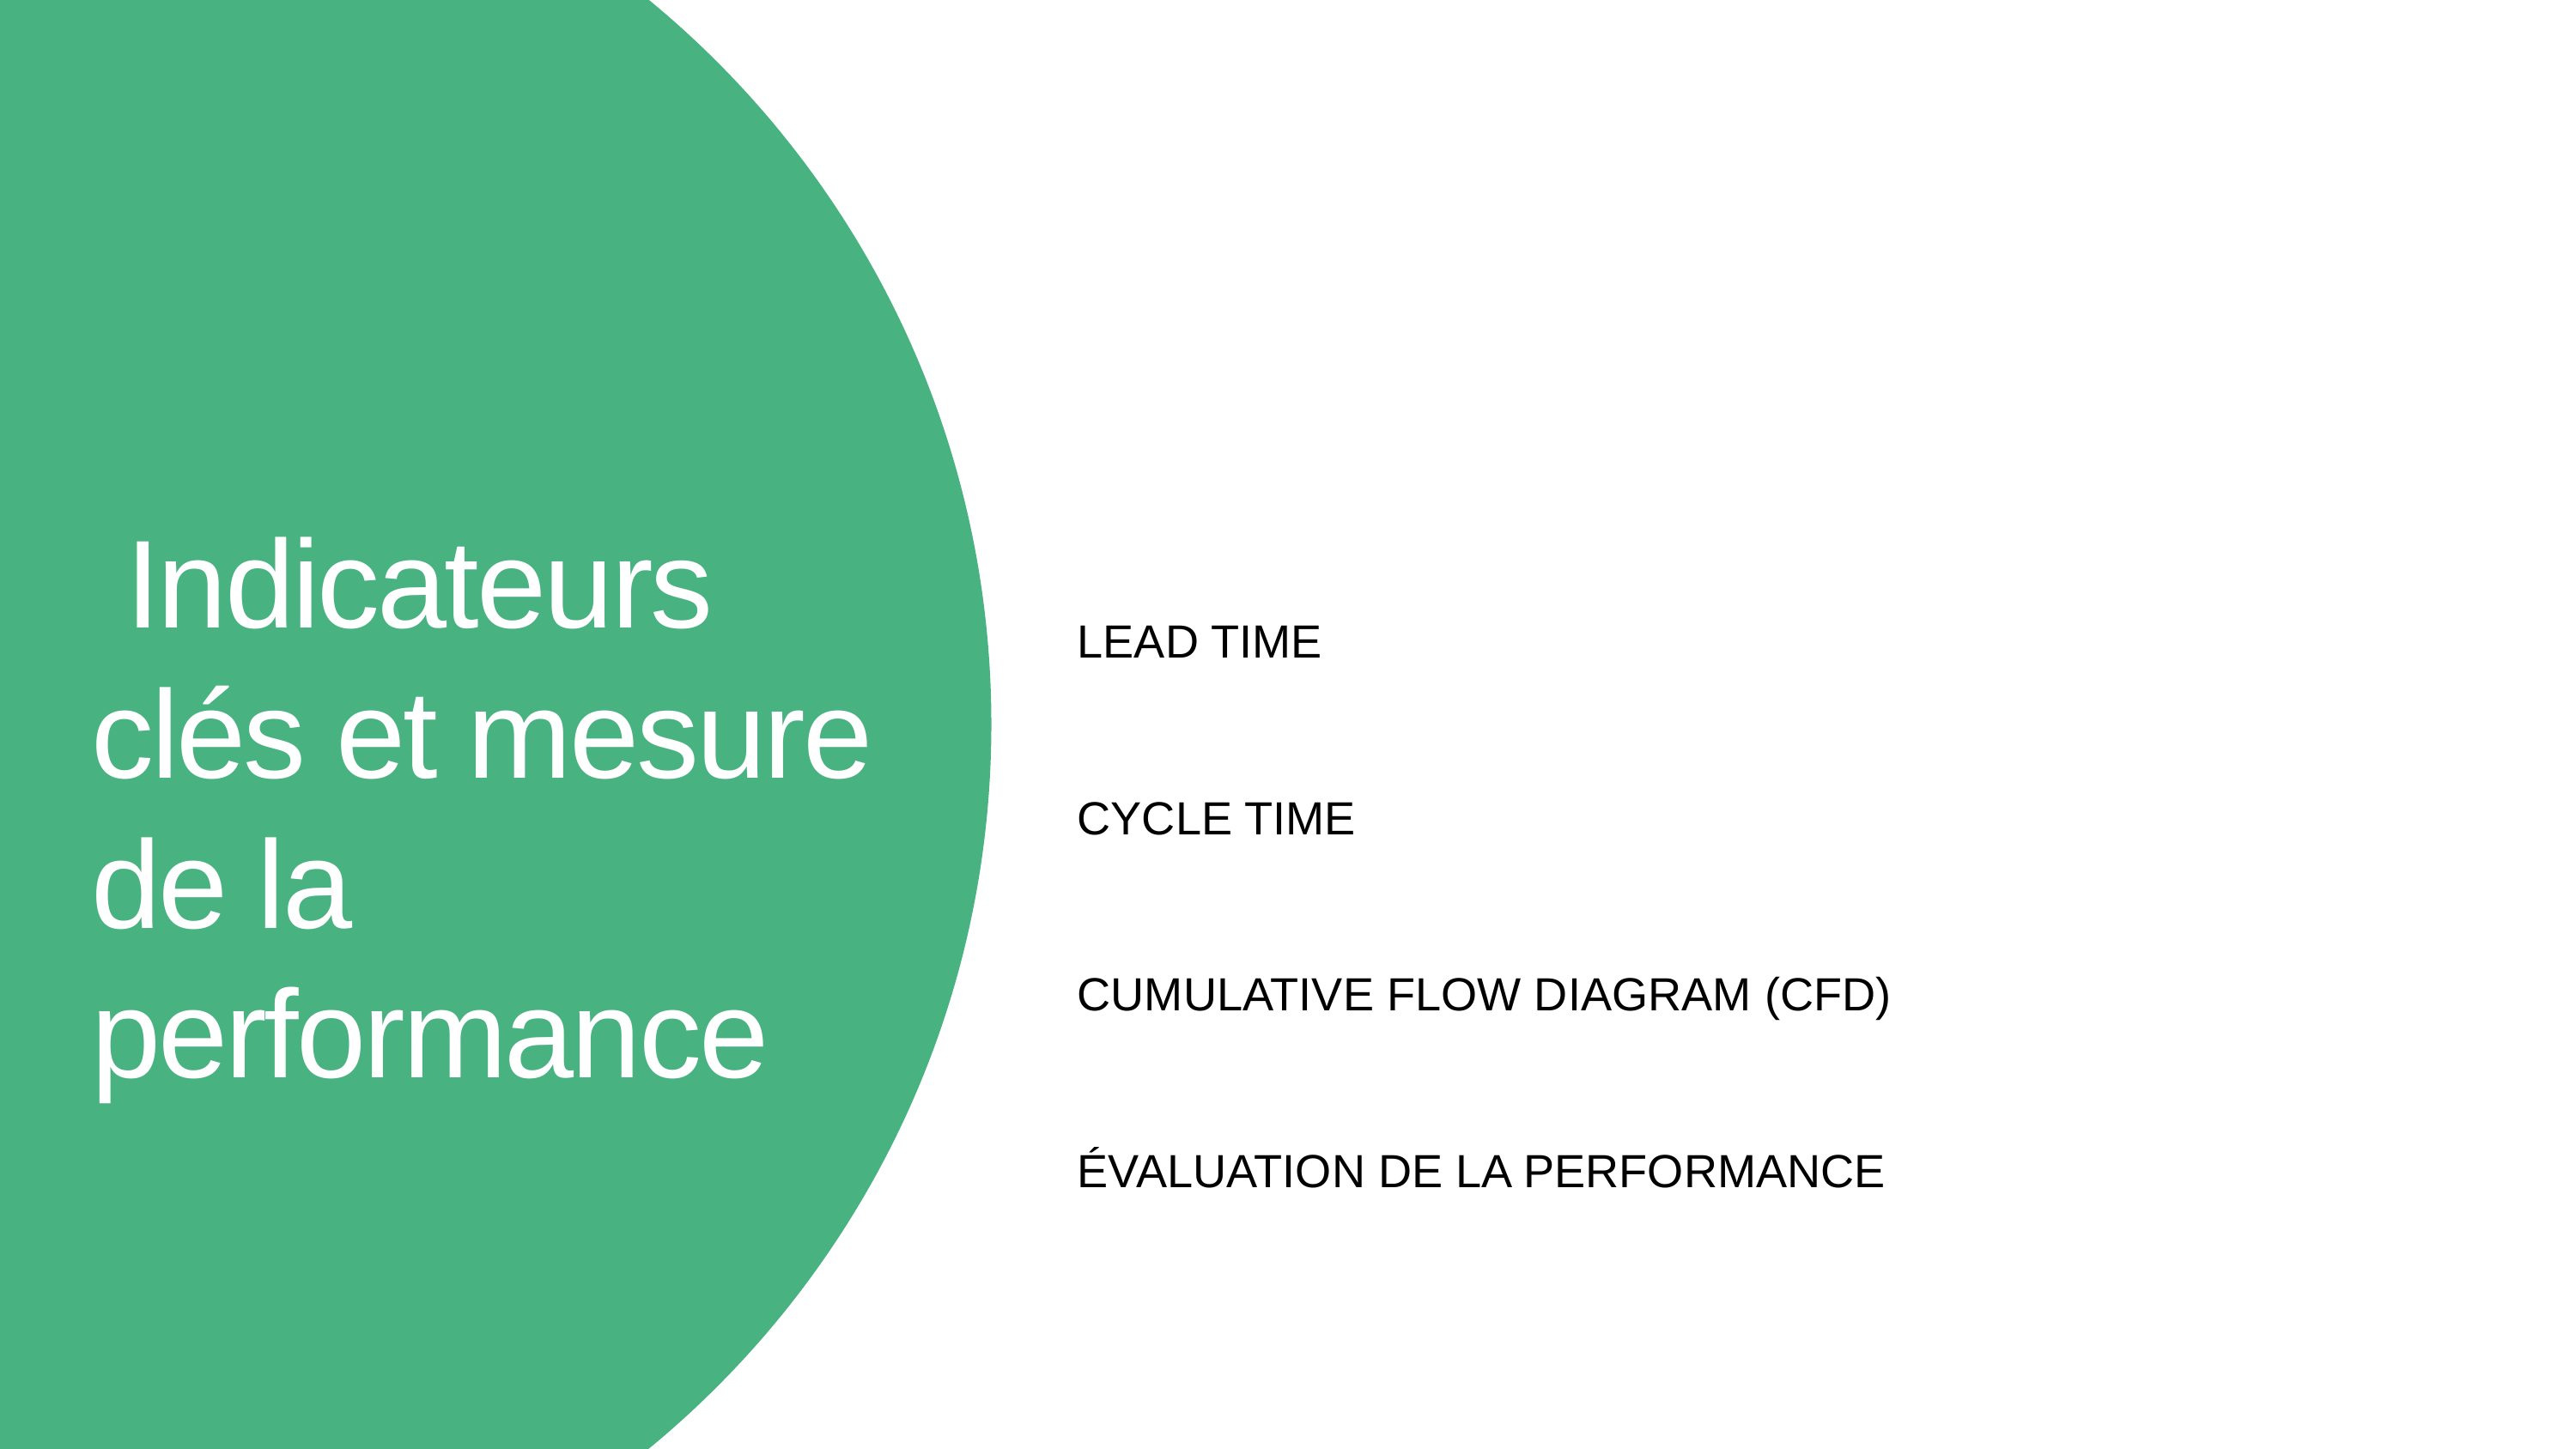

Indicateurs clés et mesure de la performance
LEAD TIME
CYCLE TIME
CUMULATIVE FLOW DIAGRAM (CFD)
ÉVALUATION DE LA PERFORMANCE